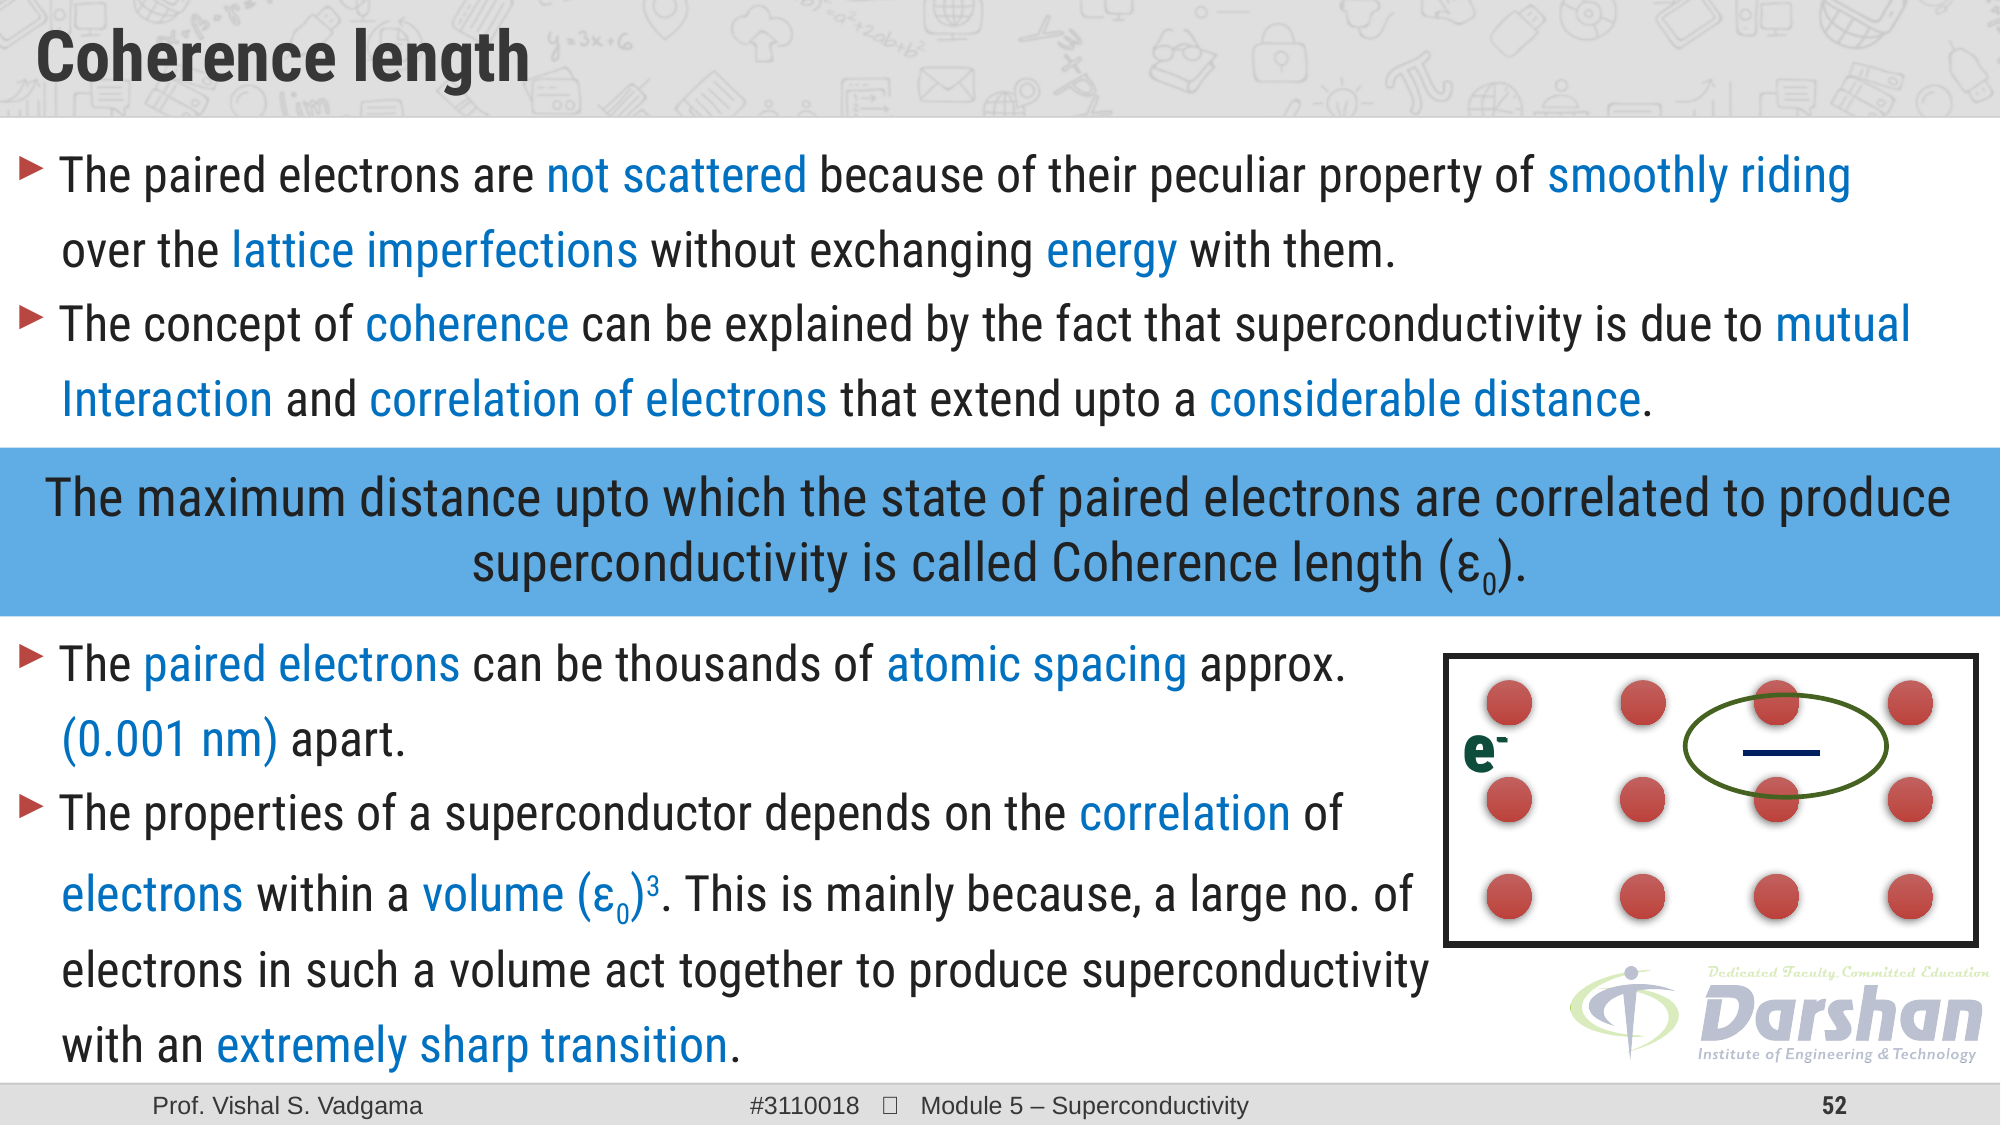

# Coherence length
The paired electrons are not scattered because of their peculiar property of smoothly riding
over the lattice imperfections without exchanging energy with them.
The concept of coherence can be explained by the fact that superconductivity is due to mutual
Interaction and correlation of electrons that extend upto a considerable distance.
The maximum distance upto which the state of paired electrons are correlated to produce
superconductivity is called Coherence length (ε0).
The paired electrons can be thousands of atomic spacing approx.
(0.001 nm) apart.
The properties of a superconductor depends on the correlation of
electrons within a volume (ε0)3. This is mainly because, a large no. of
electrons in such a volume act together to produce superconductivity
with an extremely sharp transition.

e-
e-